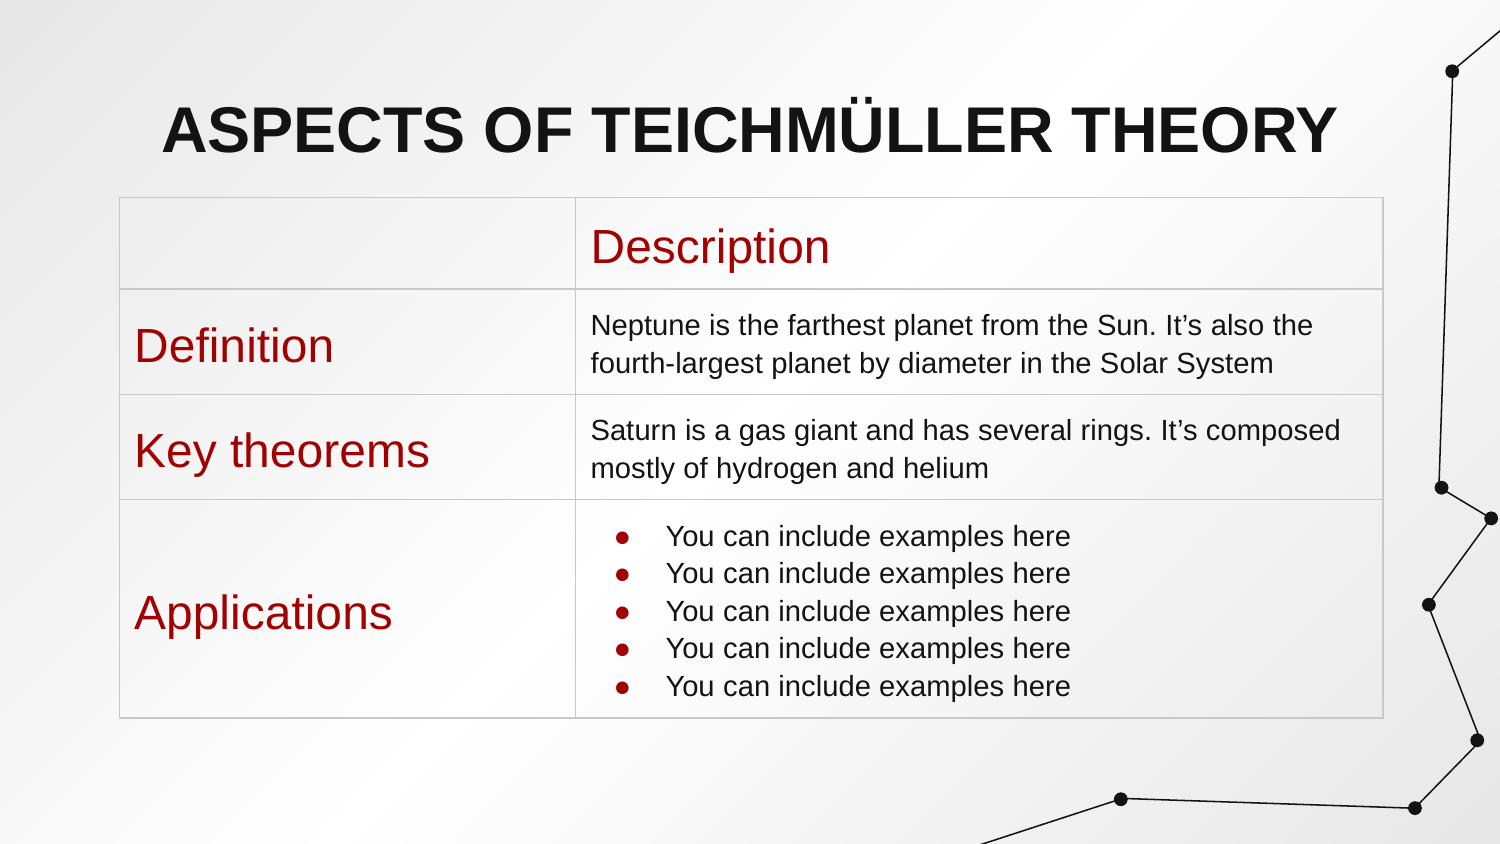

# ASPECTS OF TEICHMÜLLER THEORY
|  | Description |
| --- | --- |
| Definition | Neptune is the farthest planet from the Sun. It’s also the fourth-largest planet by diameter in the Solar System |
| Key theorems | Saturn is a gas giant and has several rings. It’s composed mostly of hydrogen and helium |
| Applications | You can include examples here You can include examples here You can include examples here You can include examples here You can include examples here |